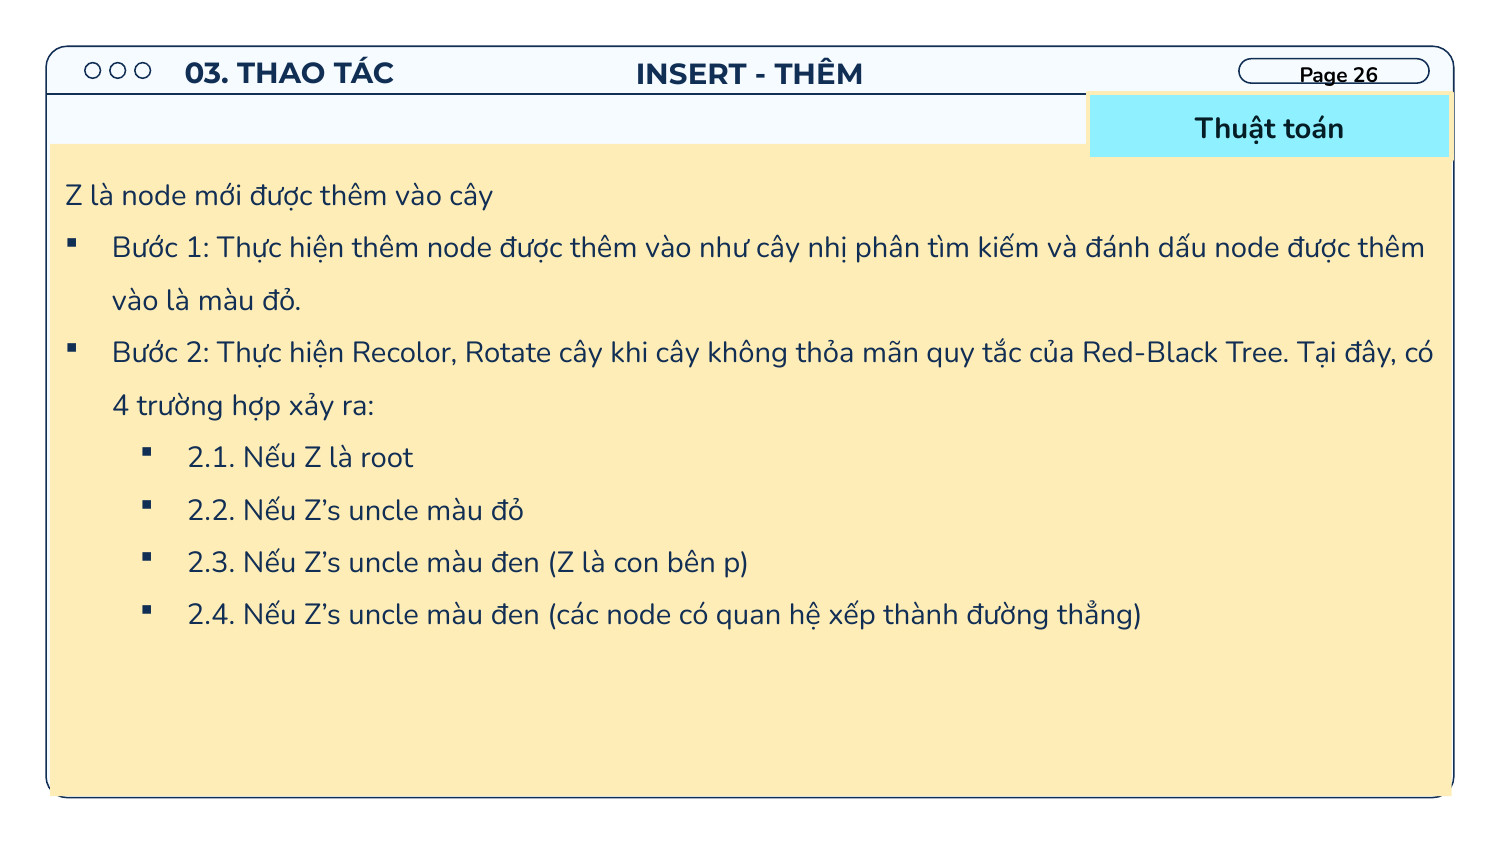

03. THAO TÁC
INSERT - THÊM
Page 26
Thuật toán
Z là node mới được thêm vào cây
Bước 1: Thực hiện thêm node được thêm vào như cây nhị phân tìm kiếm và đánh dấu node được thêm vào là màu đỏ.
Bước 2: Thực hiện Recolor, Rotate cây khi cây không thỏa mãn quy tắc của Red-Black Tree. Tại đây, có 4 trường hợp xảy ra:
2.1. Nếu Z là root
2.2. Nếu Z’s uncle màu đỏ
2.3. Nếu Z’s uncle màu đen (Z là con bên p)
2.4. Nếu Z’s uncle màu đen (các node có quan hệ xếp thành đường thẳng)